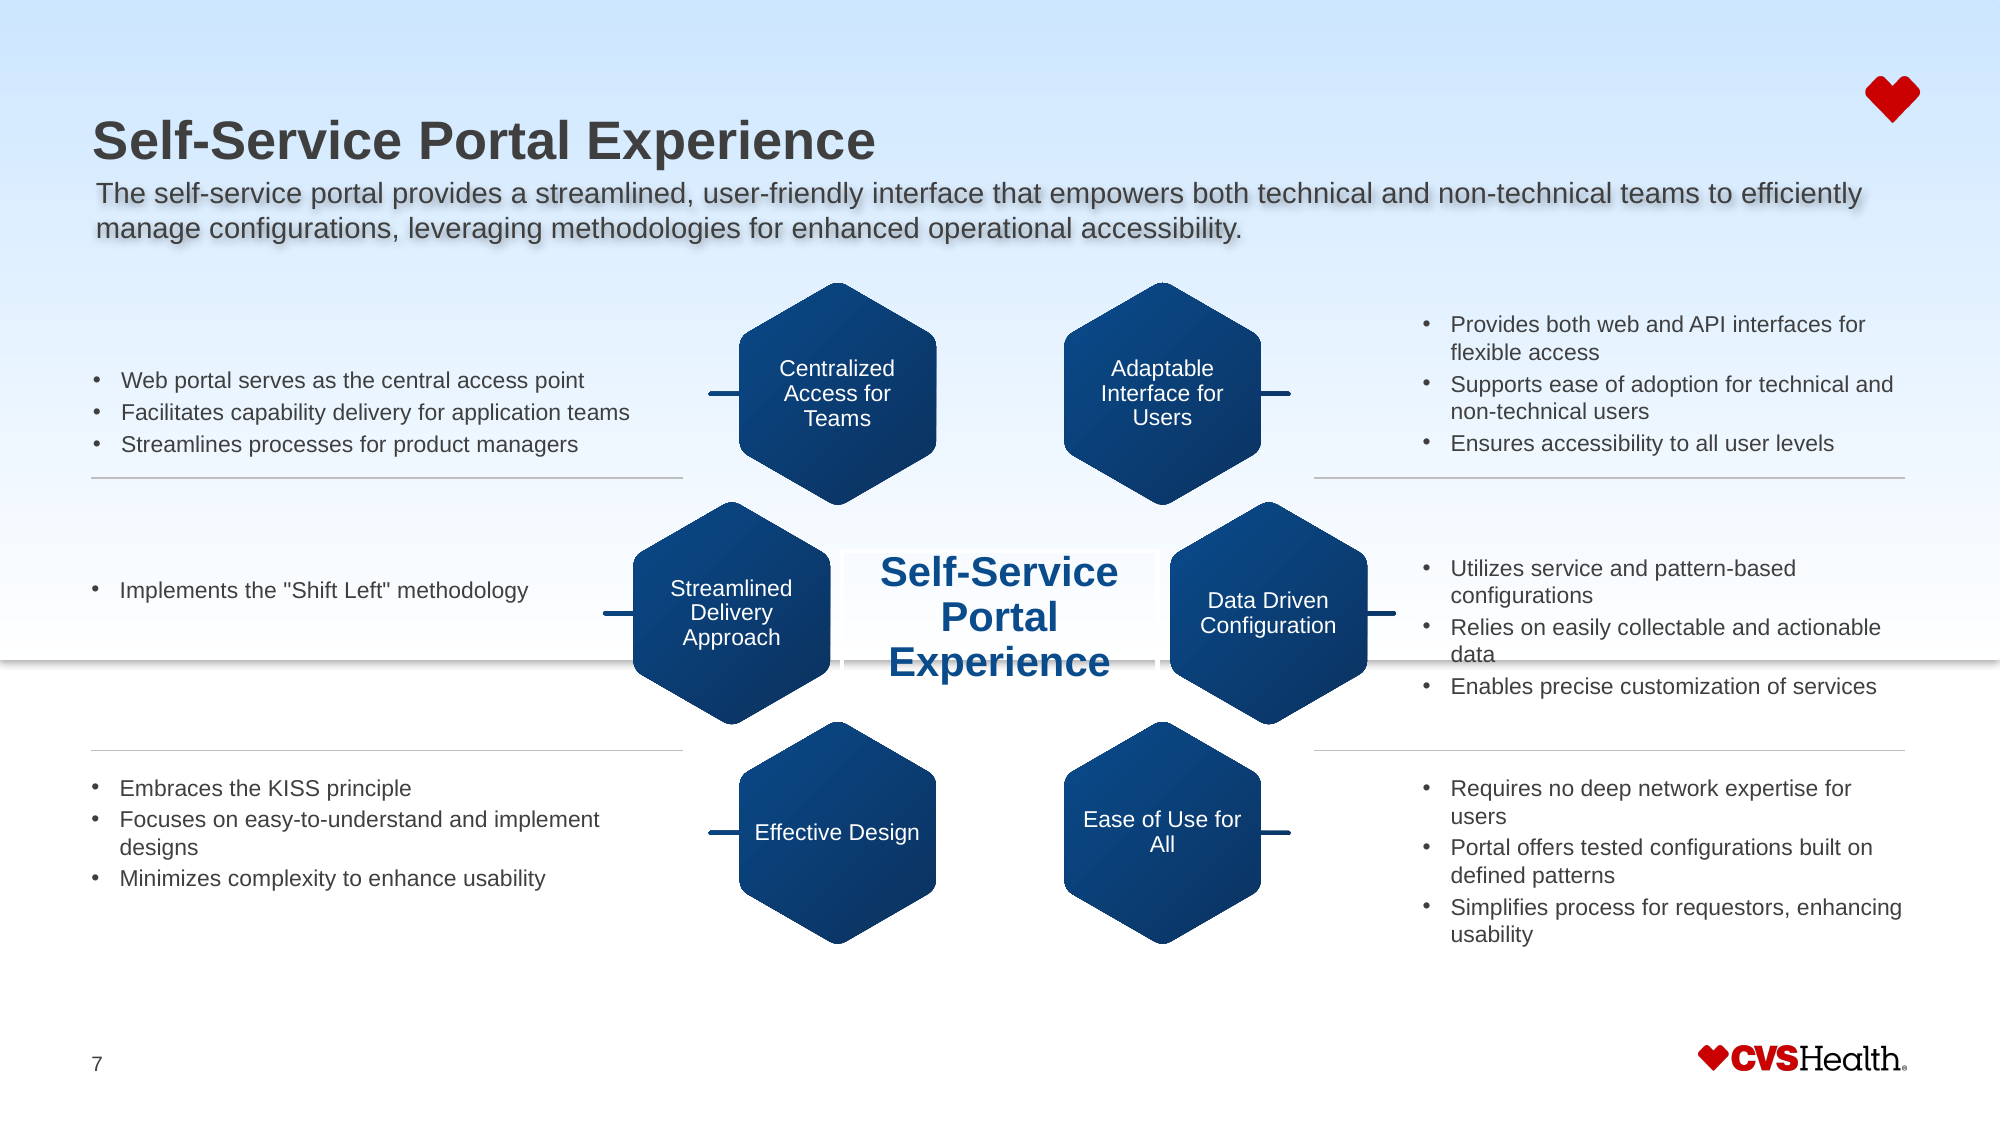

# Self-Service Portal Experience
The self-service portal provides a streamlined, user-friendly interface that empowers both technical and non-technical teams to efficiently manage configurations, leveraging methodologies for enhanced operational accessibility.
Centralized Access for Teams
Adaptable Interface for Users
Provides both web and API interfaces for flexible access
Supports ease of adoption for technical and non-technical users
Ensures accessibility to all user levels
Web portal serves as the central access point
Facilitates capability delivery for application teams
Streamlines processes for product managers
Streamlined Delivery Approach
Data Driven Configuration
Self-Service Portal Experience
Utilizes service and pattern-based configurations
Relies on easily collectable and actionable data
Enables precise customization of services
Implements the "Shift Left" methodology

Effective Design
Ease of Use for All
Embraces the KISS principle
Focuses on easy-to-understand and implement designs
Minimizes complexity to enhance usability
Requires no deep network expertise for users
Portal offers tested configurations built on defined patterns
Simplifies process for requestors, enhancing usability